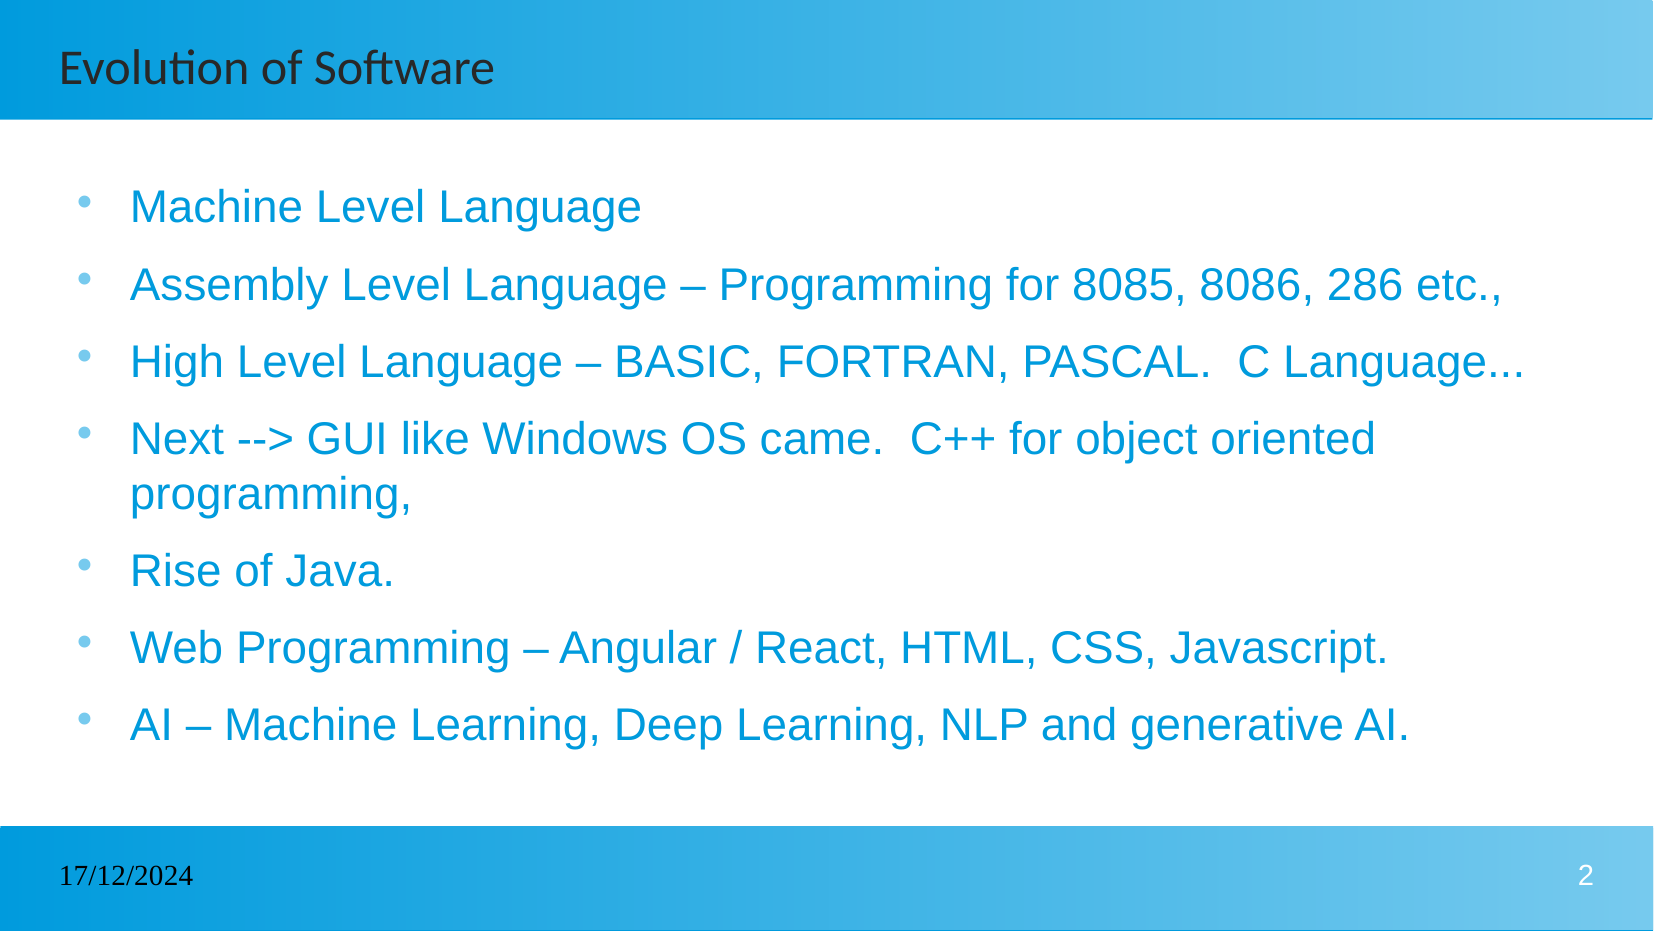

# Evolution of Software
Machine Level Language
Assembly Level Language – Programming for 8085, 8086, 286 etc.,
High Level Language – BASIC, FORTRAN, PASCAL.  C Language...
Next --> GUI like Windows OS came.  C++ for object oriented programming,
Rise of Java.
Web Programming – Angular / React, HTML, CSS, Javascript.
AI – Machine Learning, Deep Learning, NLP and generative AI.

17/12/2024
2